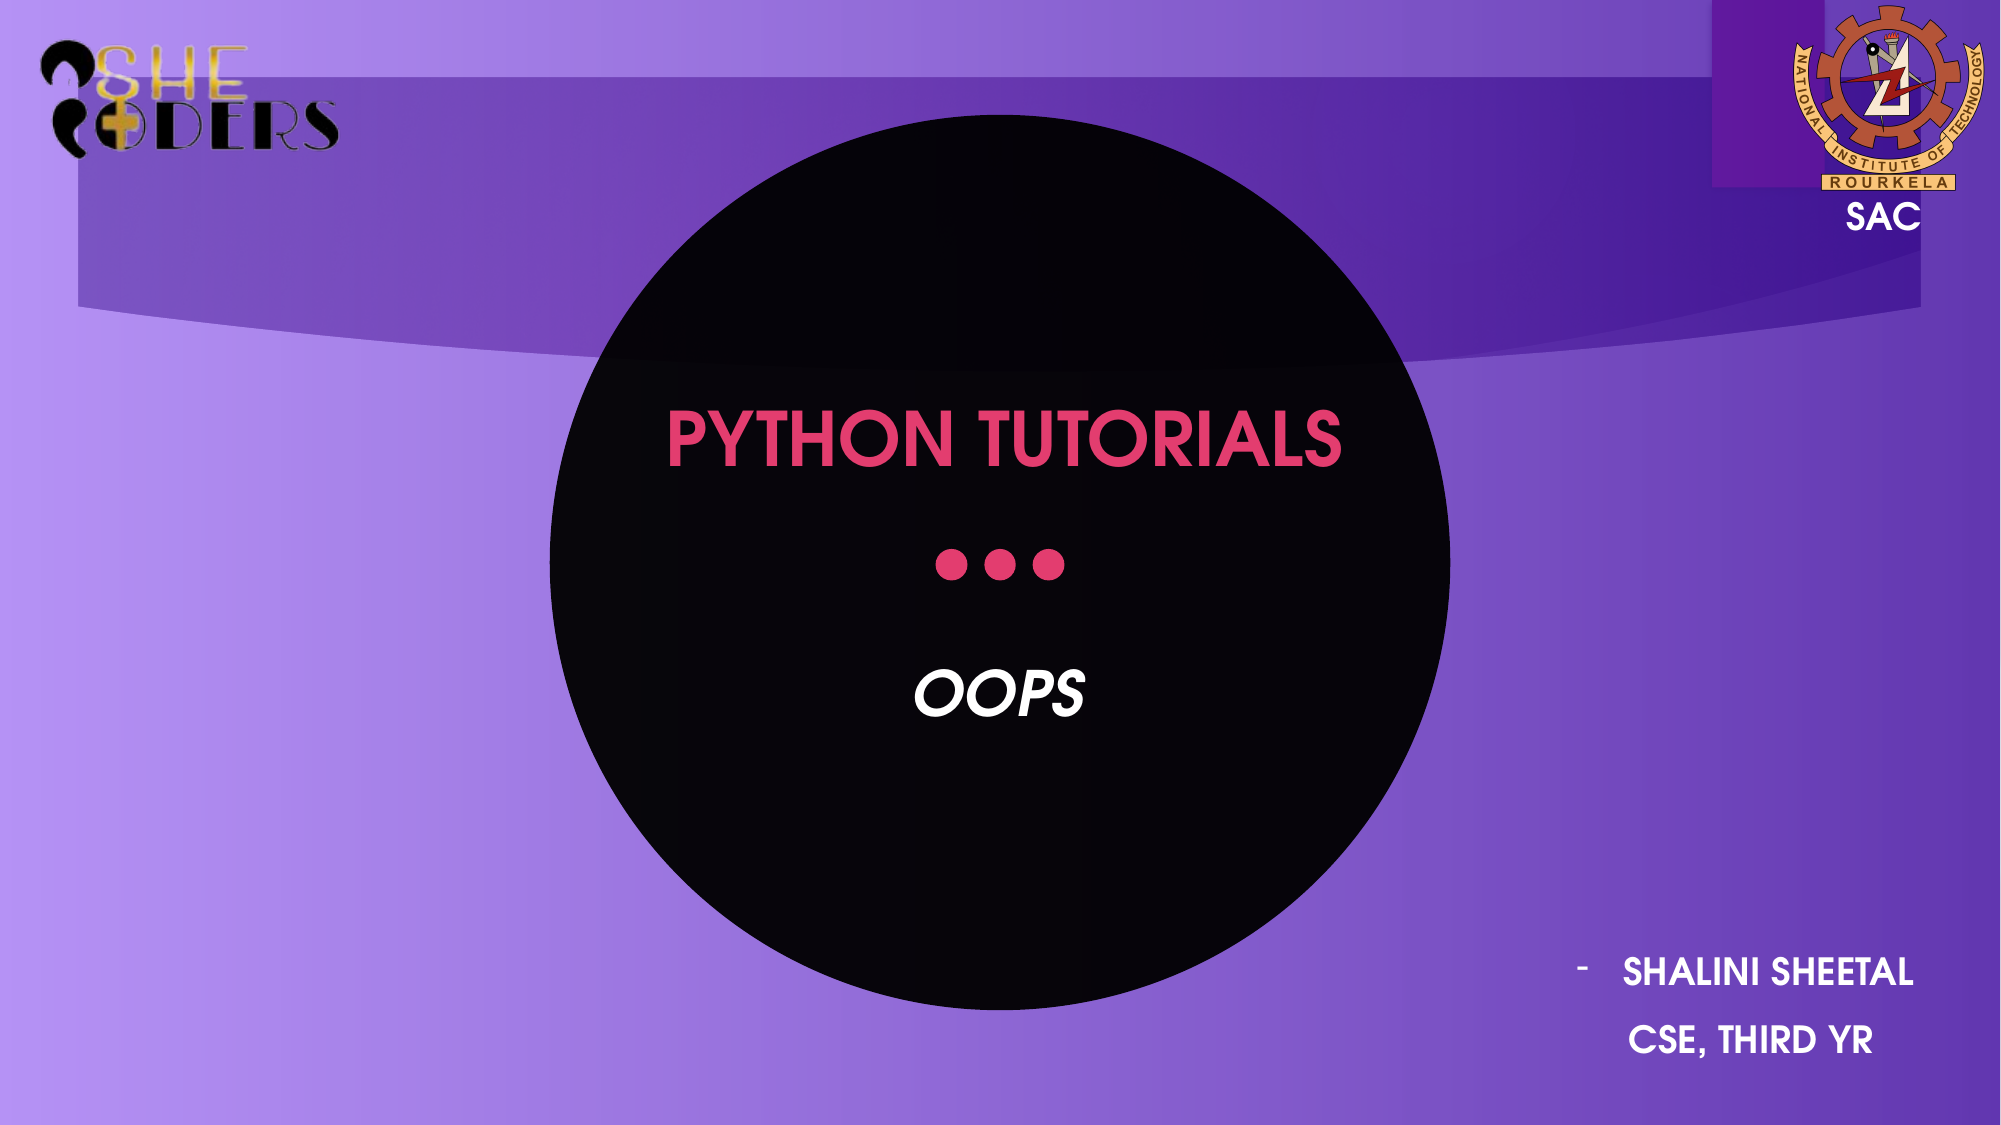

# PYTHON TUTORIALS
OOPS
SHALINI SHEETAL
     CSE, THIRD YR